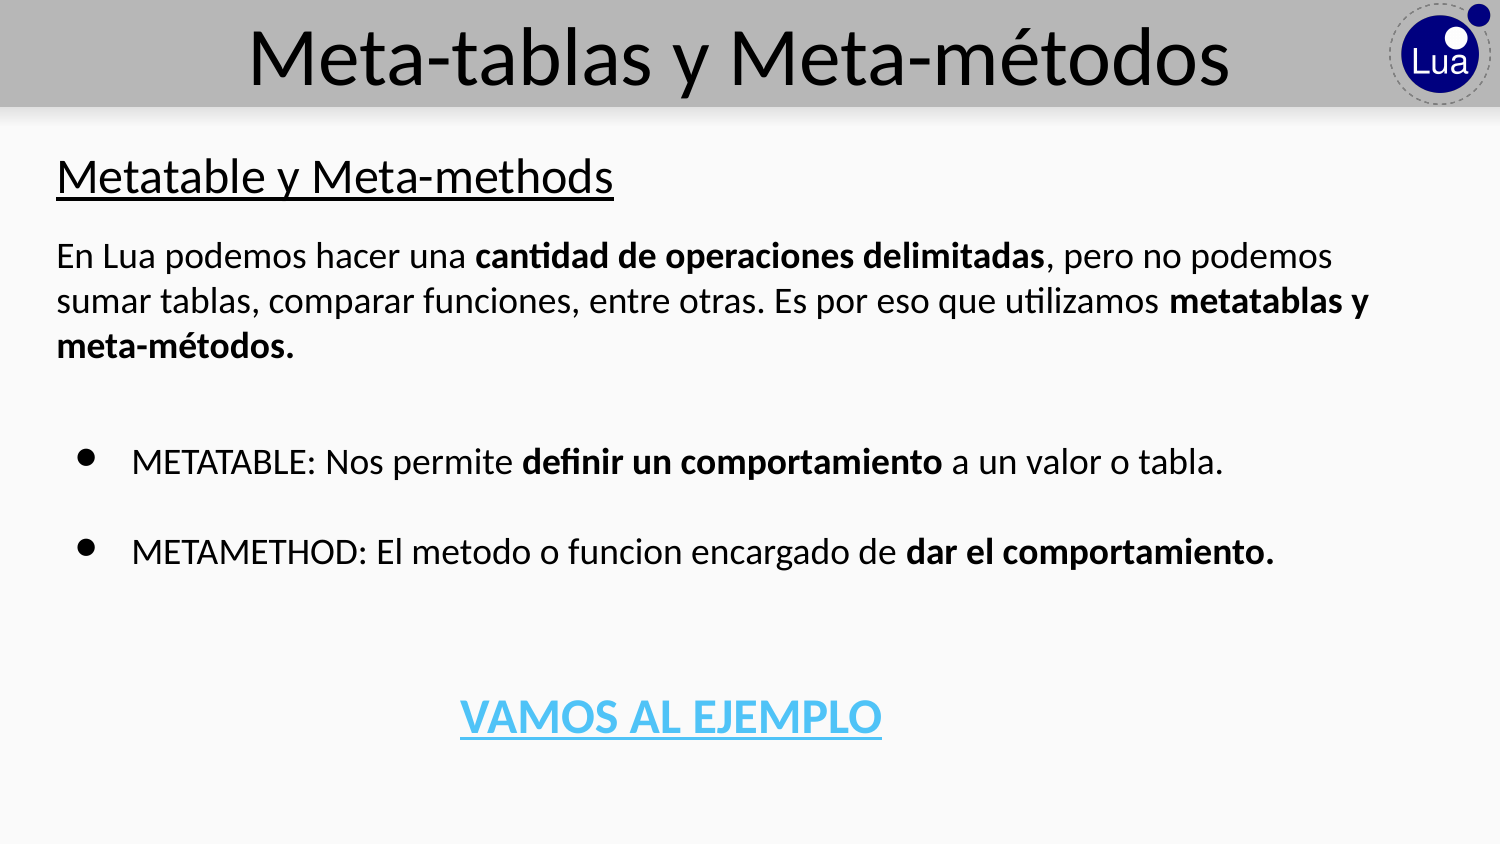

# Meta-tablas y Meta-métodos
Metatable y Meta-methods
En Lua podemos hacer una cantidad de operaciones delimitadas, pero no podemos sumar tablas, comparar funciones, entre otras. Es por eso que utilizamos metatablas y meta-métodos.
METATABLE: Nos permite definir un comportamiento a un valor o tabla.

METAMETHOD: El metodo o funcion encargado de dar el comportamiento.
VAMOS AL EJEMPLO